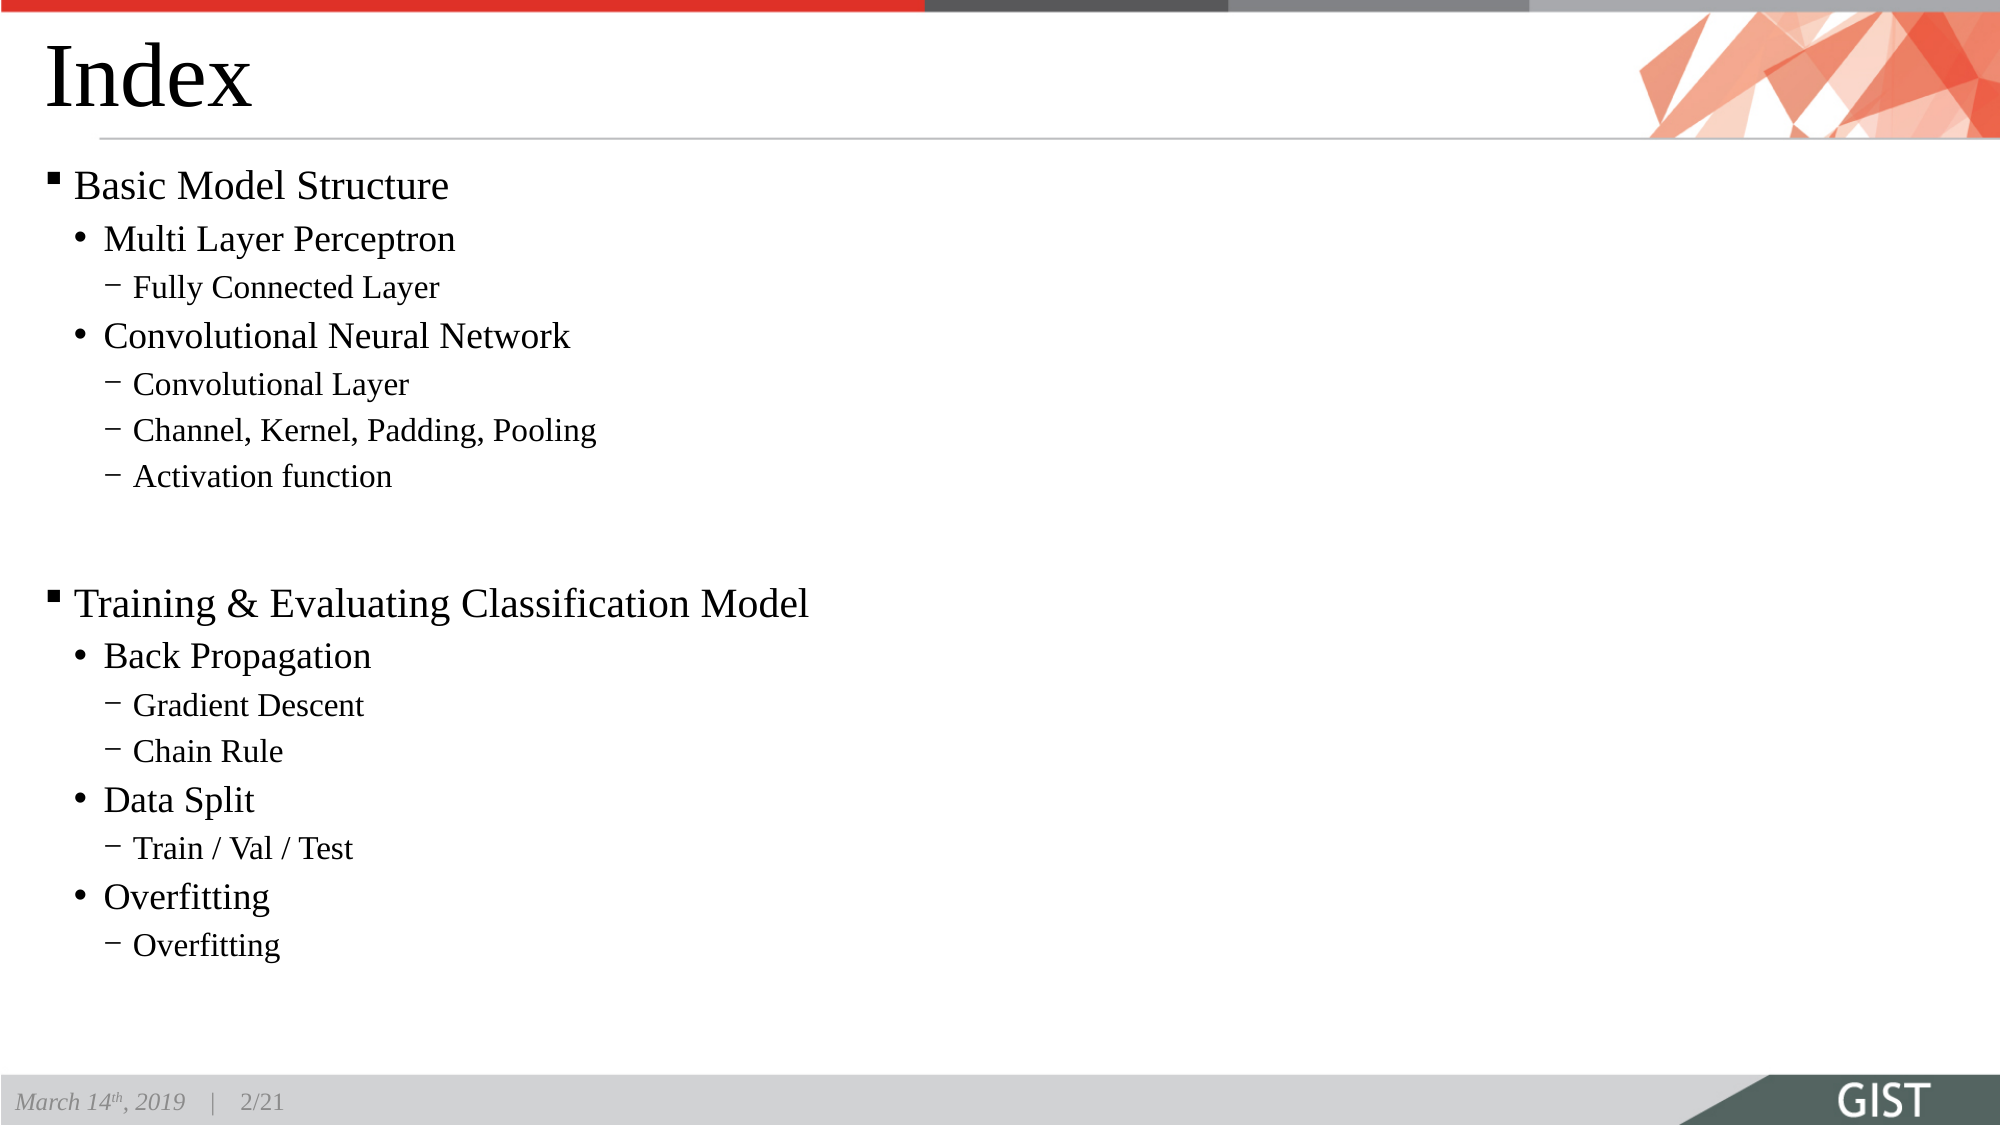

# Index
Basic Model Structure
Multi Layer Perceptron
Fully Connected Layer
Convolutional Neural Network
Convolutional Layer
Channel, Kernel, Padding, Pooling
Activation function

Training & Evaluating Classification Model
Back Propagation
Gradient Descent
Chain Rule
Data Split
Train / Val / Test
Overfitting
Overfitting